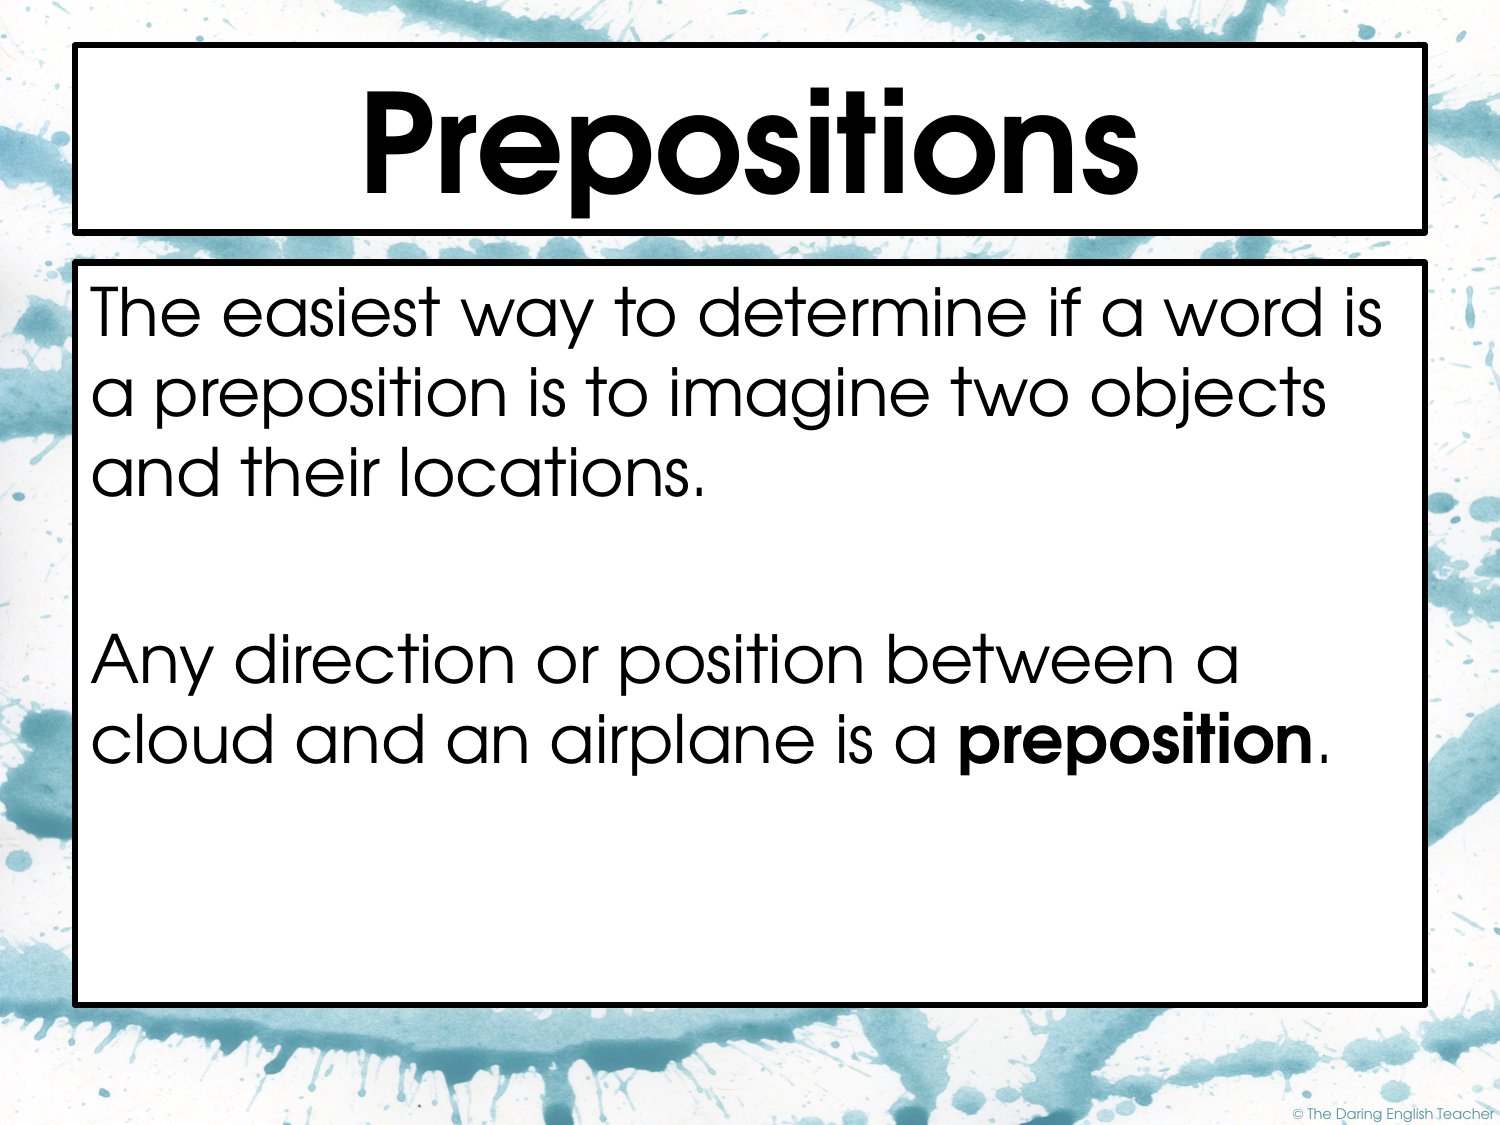

# Prepositions
The easiest way to determine if a word is a preposition is to imagine two objects and their locations.

Any direction or position between a cloud and an airplane is a preposition.